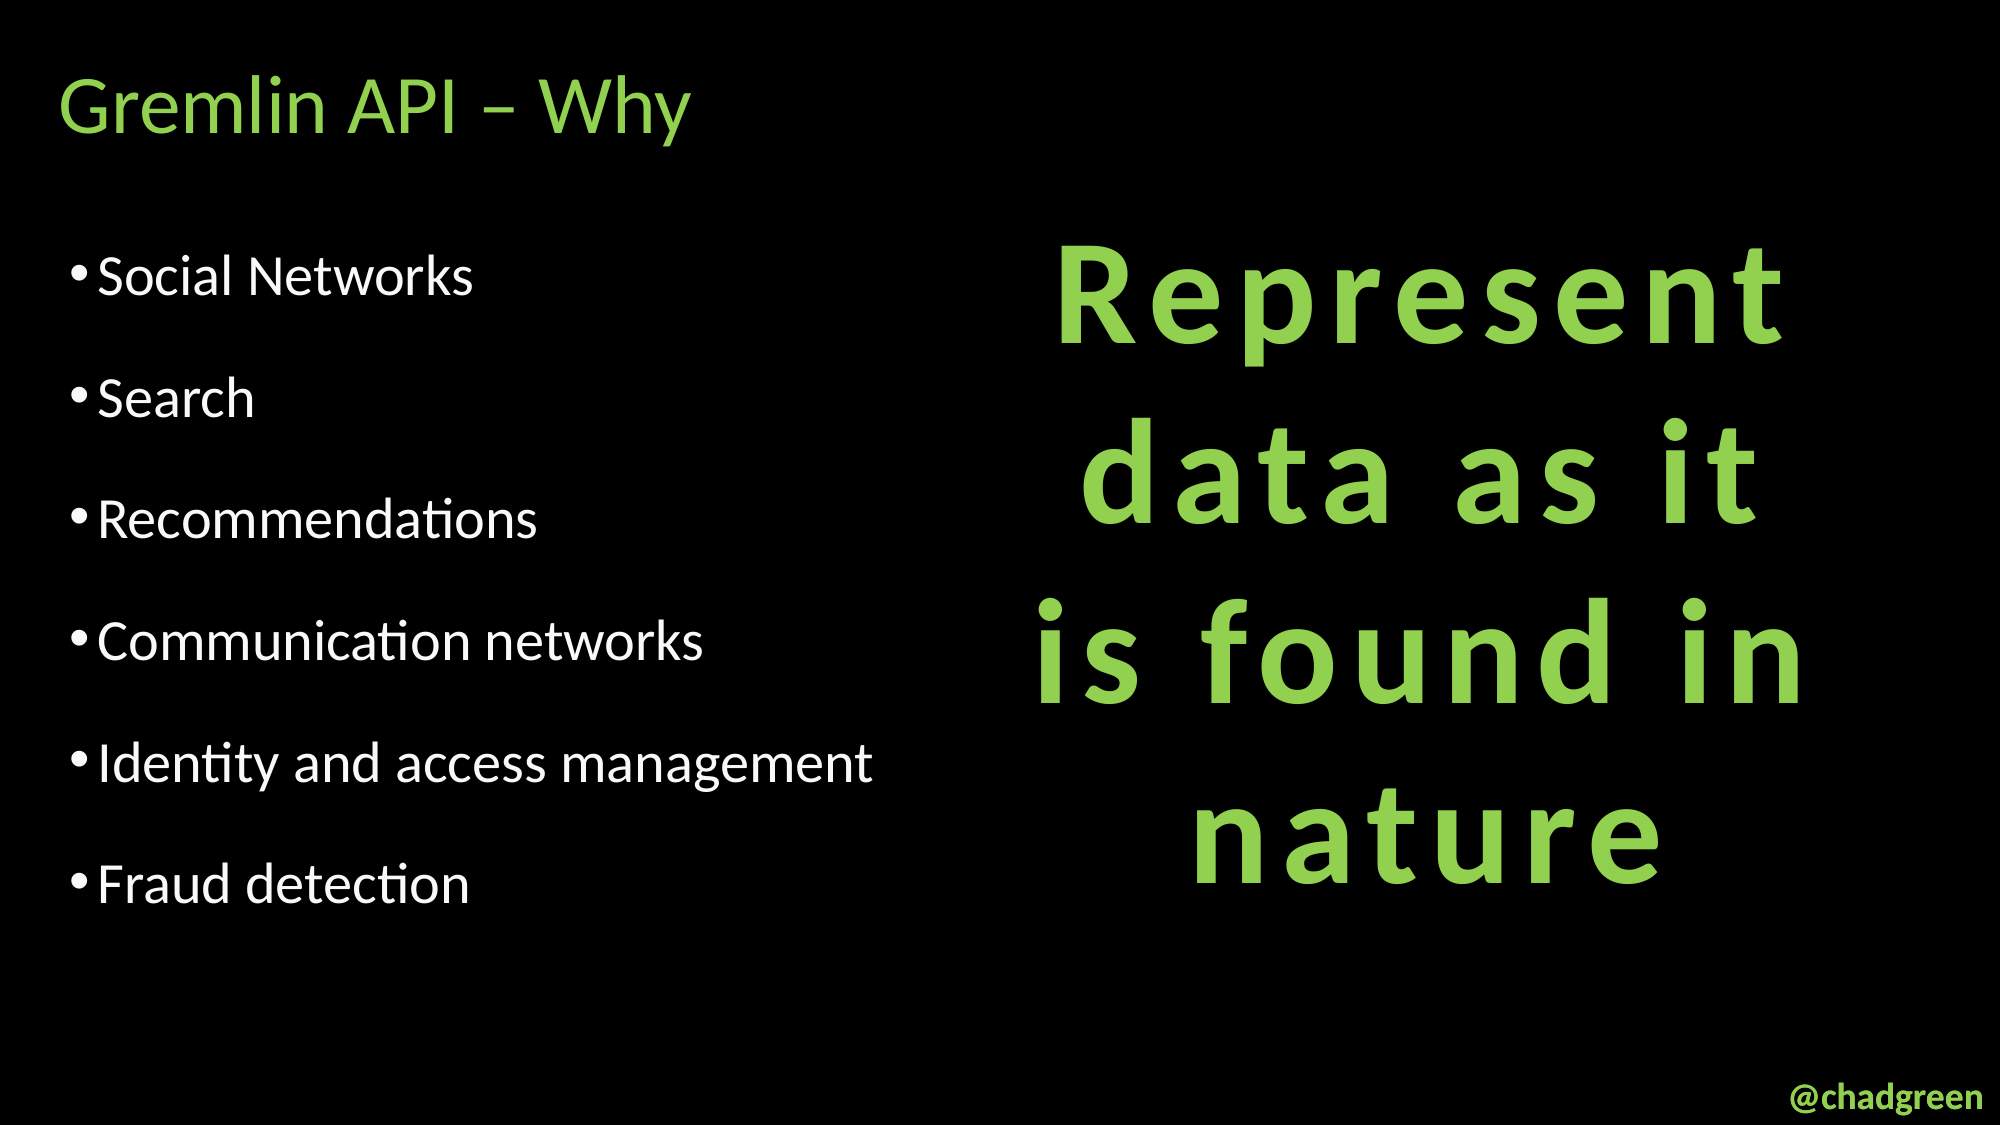

Gremlin API – Why
Represent data as it is found in nature
Social Networks
Search
Recommendations
Communication networks
Identity and access management
Fraud detection